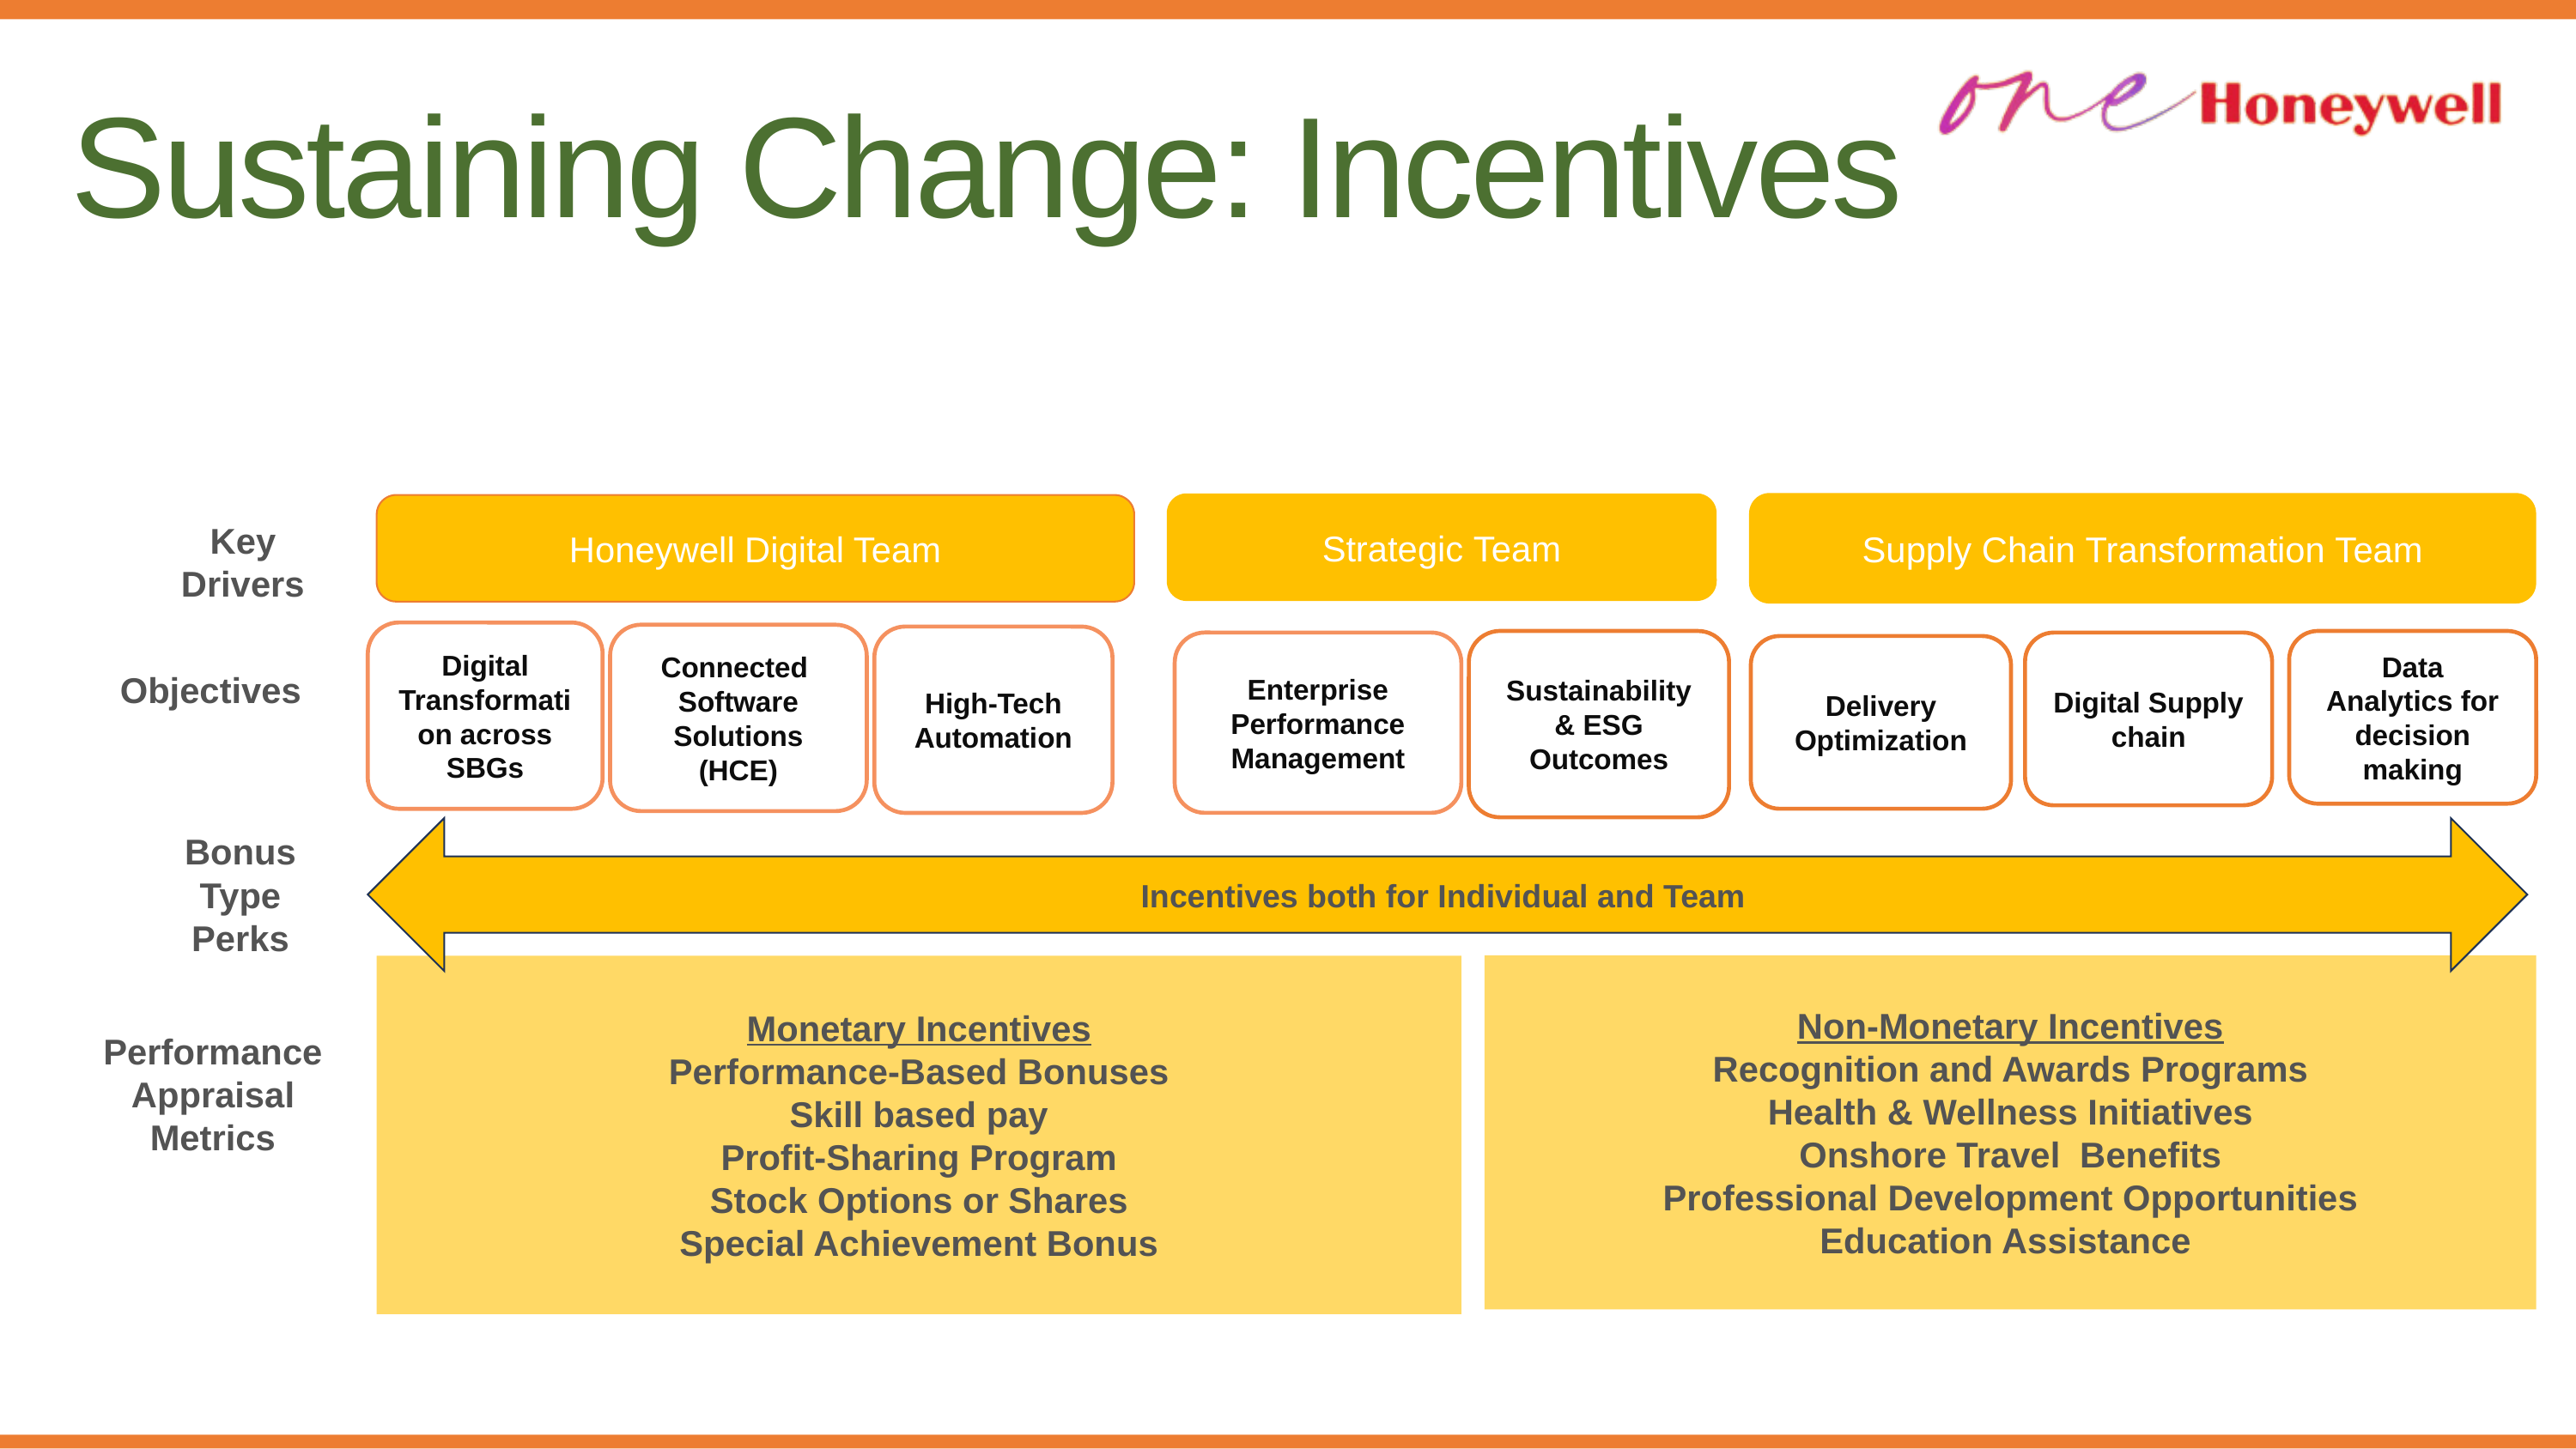

Sustaining Change: Incentives
Supply Chain Transformation Team
Strategic Team
Honeywell Digital Team
Key Drivers
Digital Transformation across SBGs
Connected
Software Solutions
(HCE)
High-Tech Automation
Sustainability& ESG Outcomes
Data Analytics for decision making
Digital Supply chain
Enterprise Performance Management
Delivery Optimization
Objectives
Incentives both for Individual and Team
Bonus Type
Perks
Non-Monetary Incentives
Recognition and Awards Programs
Health & Wellness Initiatives
Onshore Travel  Benefits
Professional Development Opportunities
Education Assistance
Monetary Incentives
Performance-Based Bonuses
Skill based pay
Profit-Sharing Program
Stock Options or Shares
Special Achievement Bonus
Performance Appraisal Metrics
35